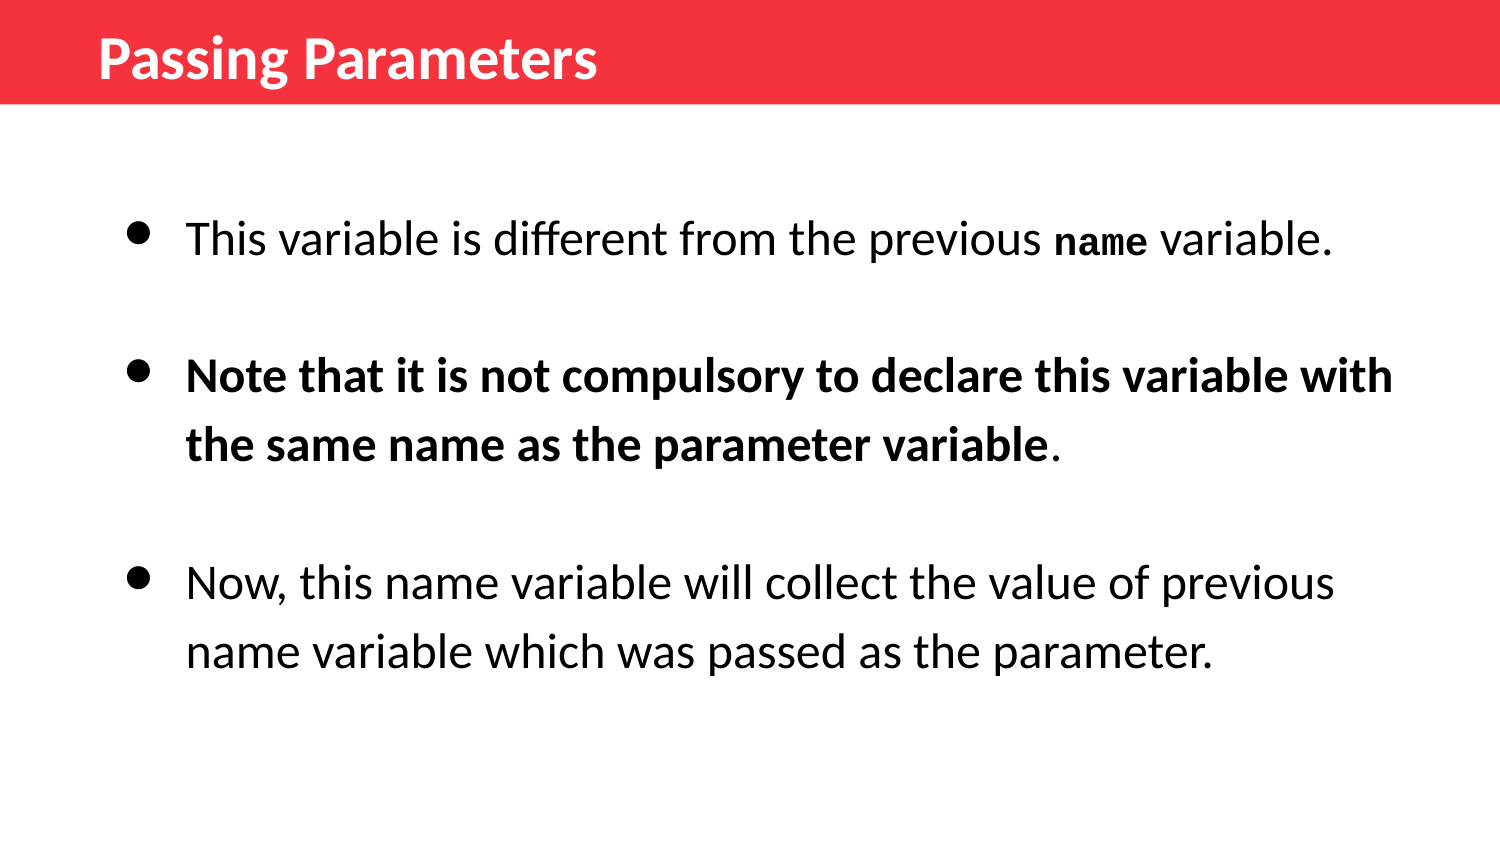

Passing Parameters

This variable is different from the previous name variable.

Note that it is not compulsory to declare this variable with the same name as the parameter variable.

Now, this name variable will collect the value of previous name variable which was passed as the parameter.